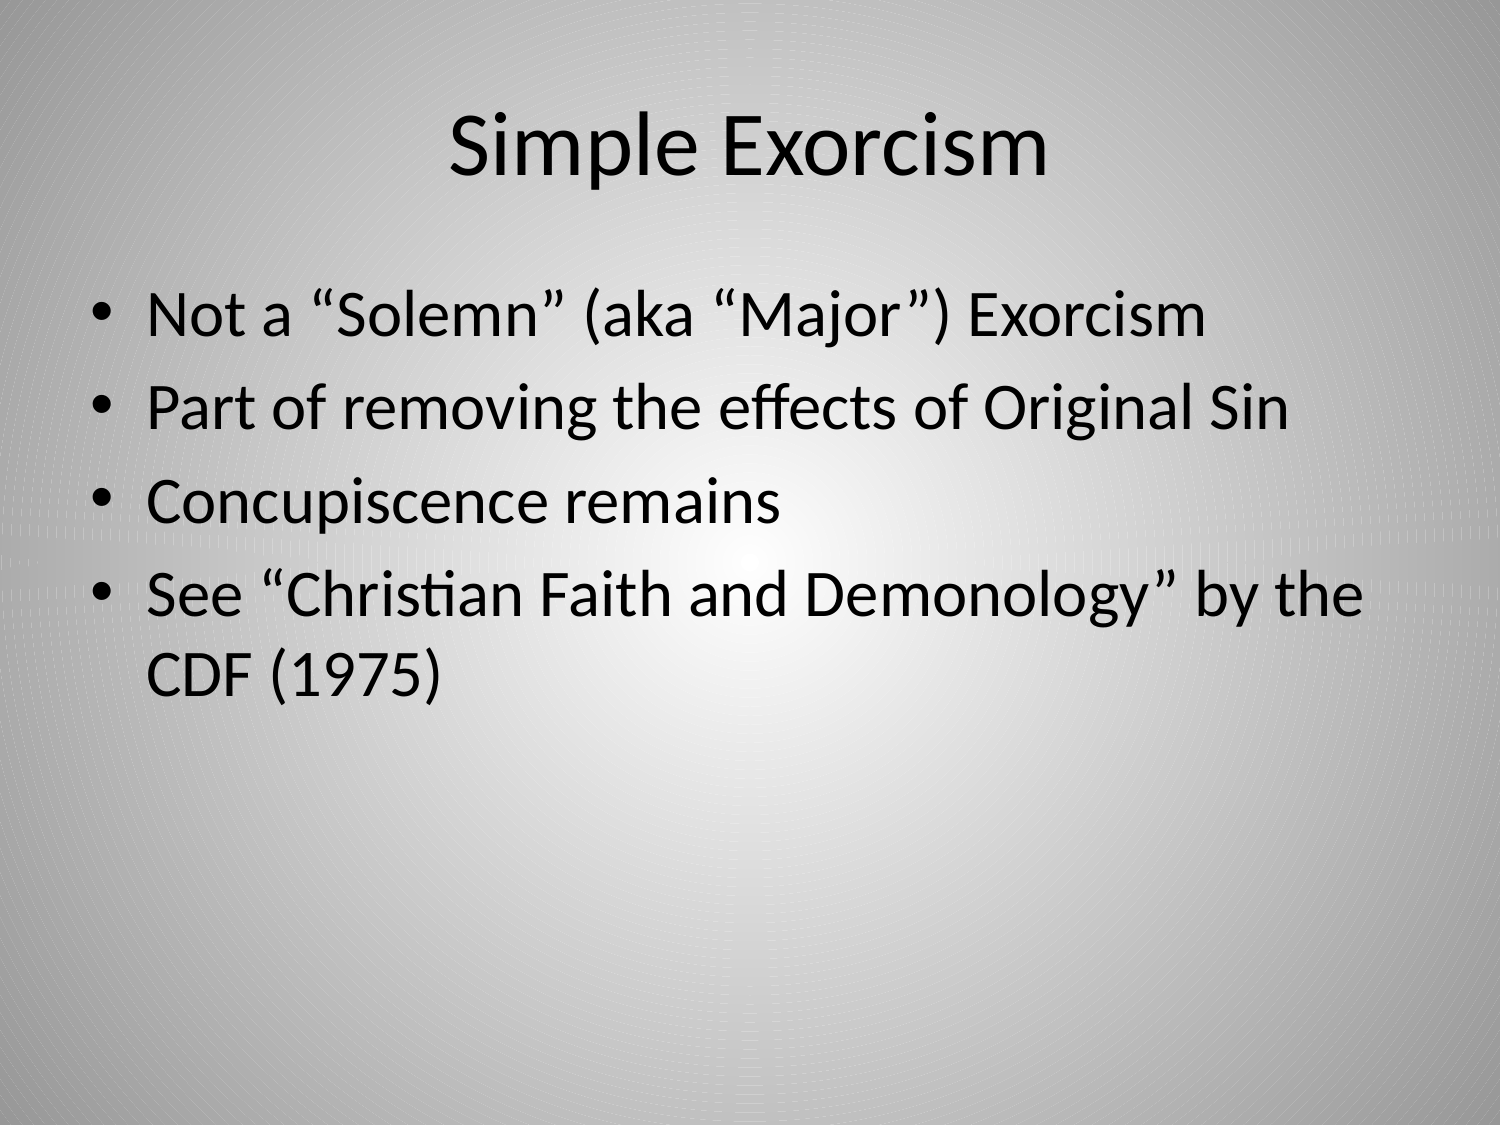

# Simple Exorcism
Not a “Solemn” (aka “Major”) Exorcism
Part of removing the effects of Original Sin
Concupiscence remains
See “Christian Faith and Demonology” by the CDF (1975)